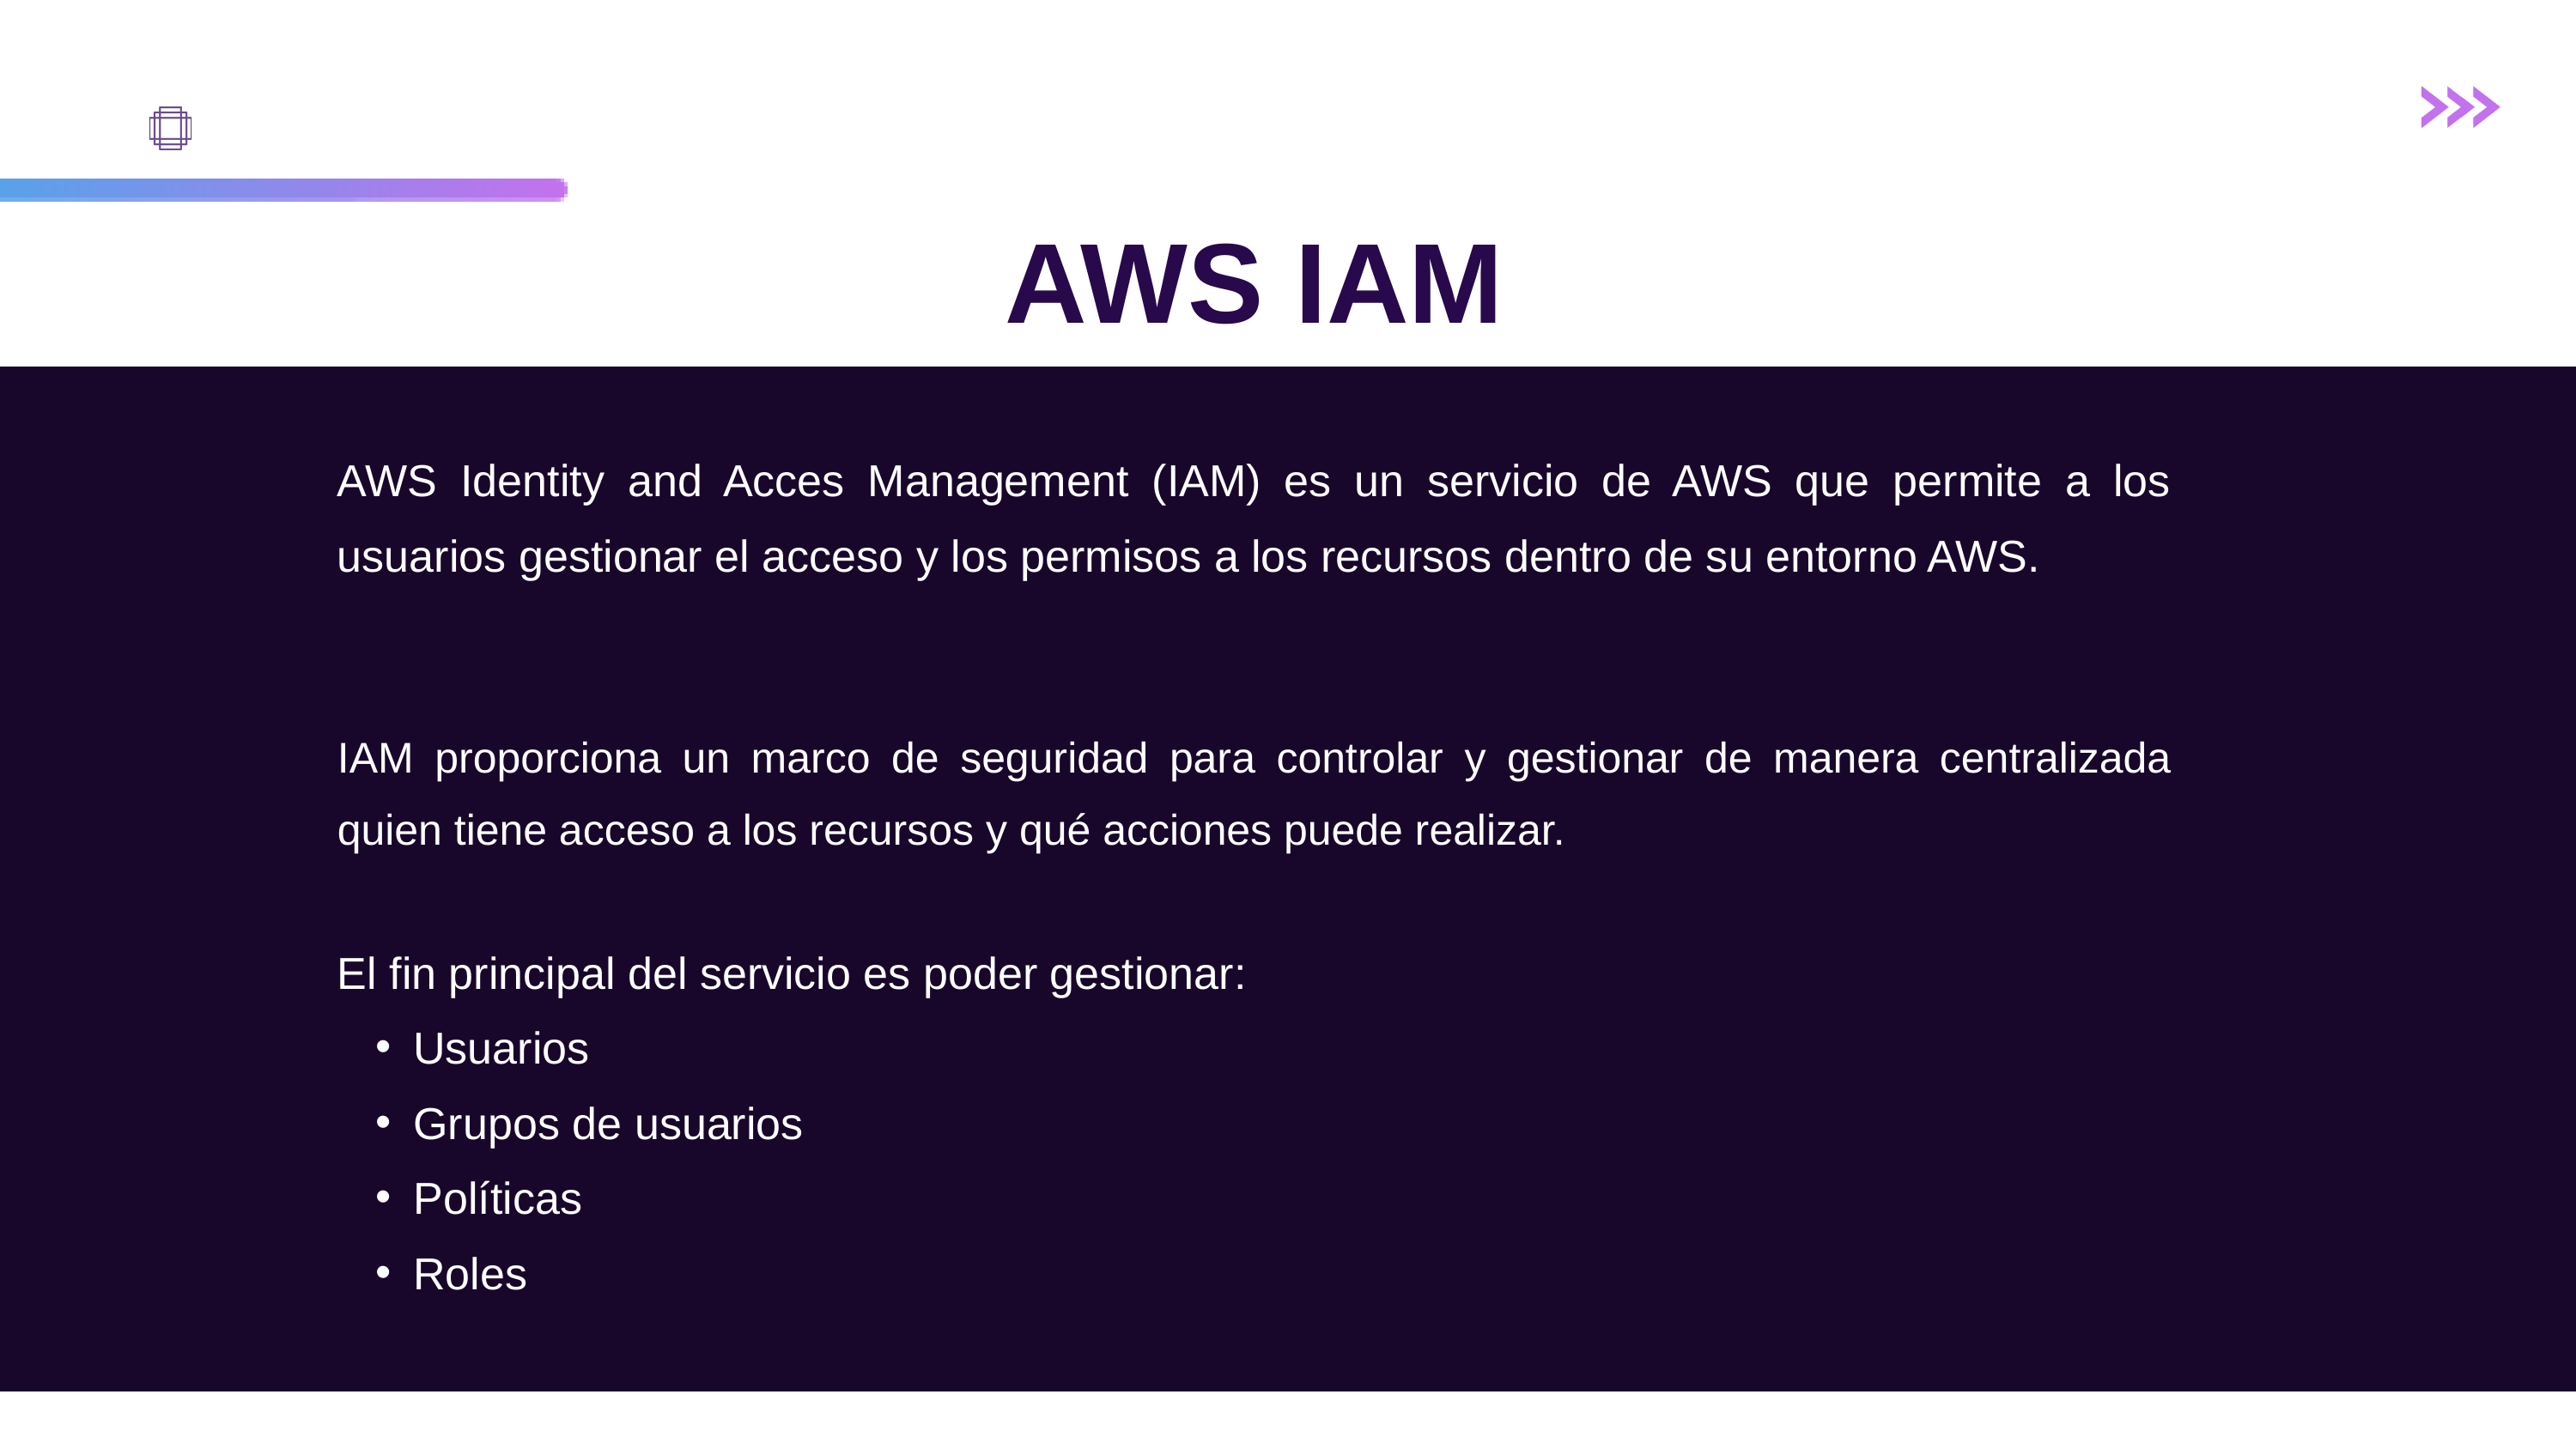

AWS IAM

AWS Identity and Acces Management (IAM) es un servicio de AWS que permite a los usuarios gestionar el acceso y los permisos a los recursos dentro de su entorno AWS.
IAM proporciona un marco de seguridad para controlar y gestionar de manera centralizada quien tiene acceso a los recursos y qué acciones puede realizar.
El fin principal del servicio es poder gestionar:
Usuarios
Grupos de usuarios
Políticas
Roles